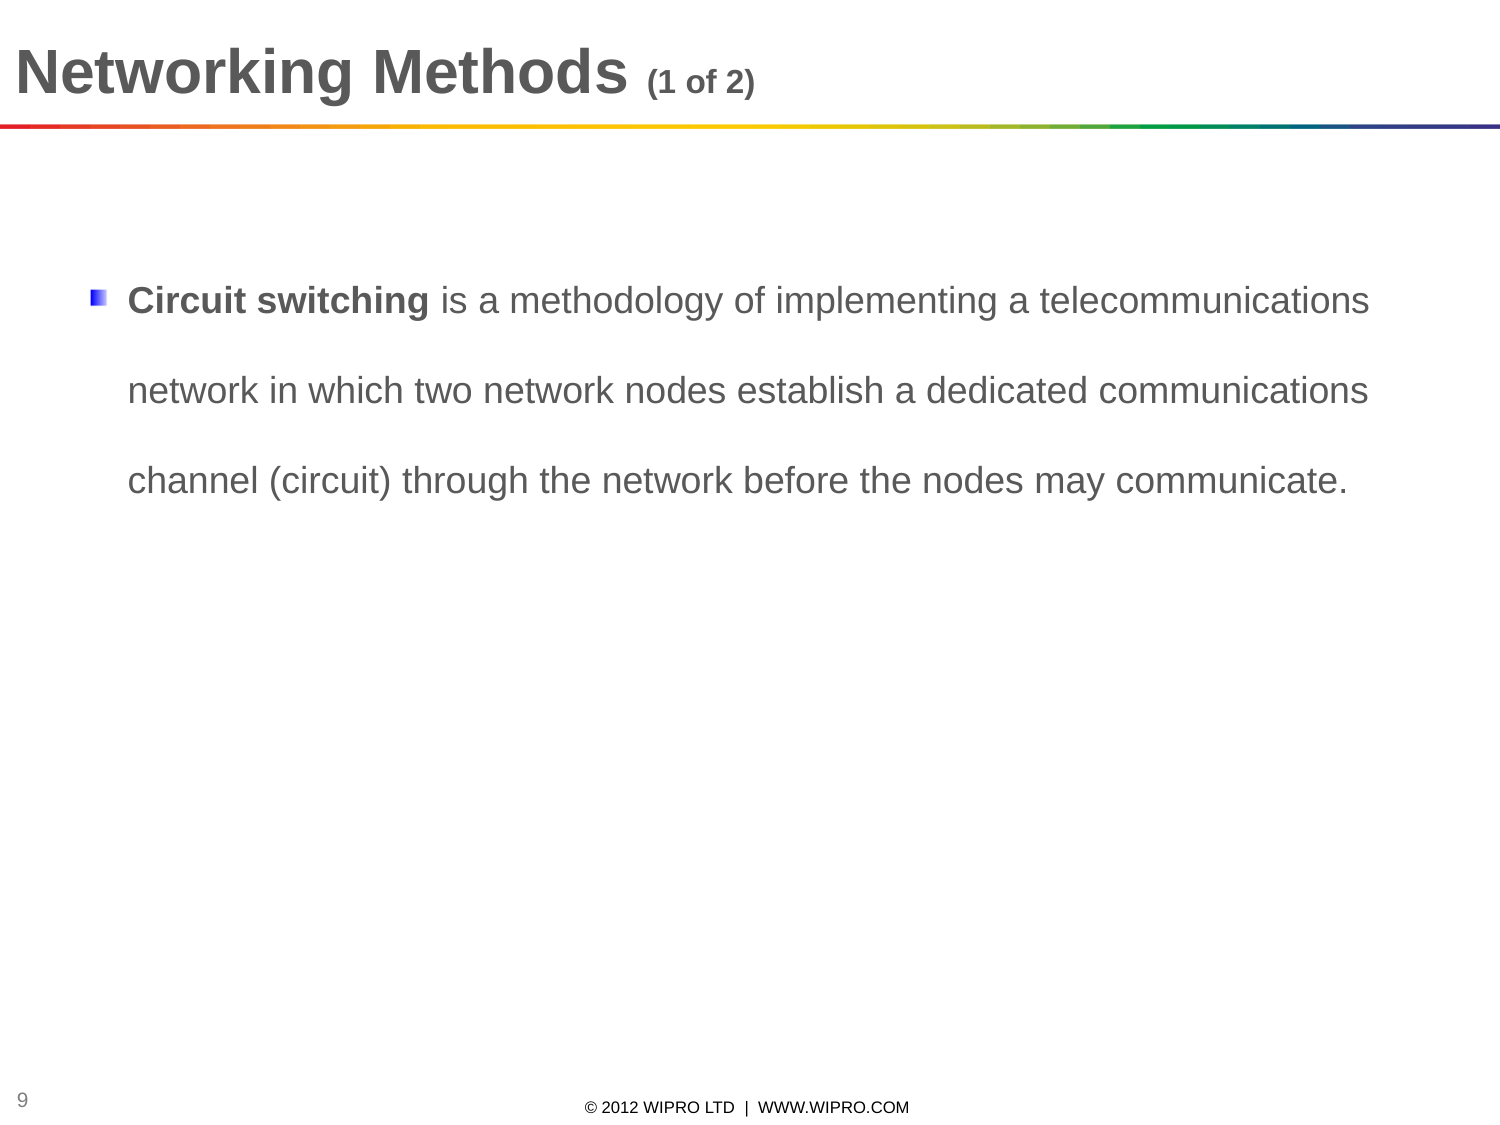

Networking Methods (1 of 2)
Circuit switching is a methodology of implementing a telecommunications network in which two network nodes establish a dedicated communications channel (circuit) through the network before the nodes may communicate.